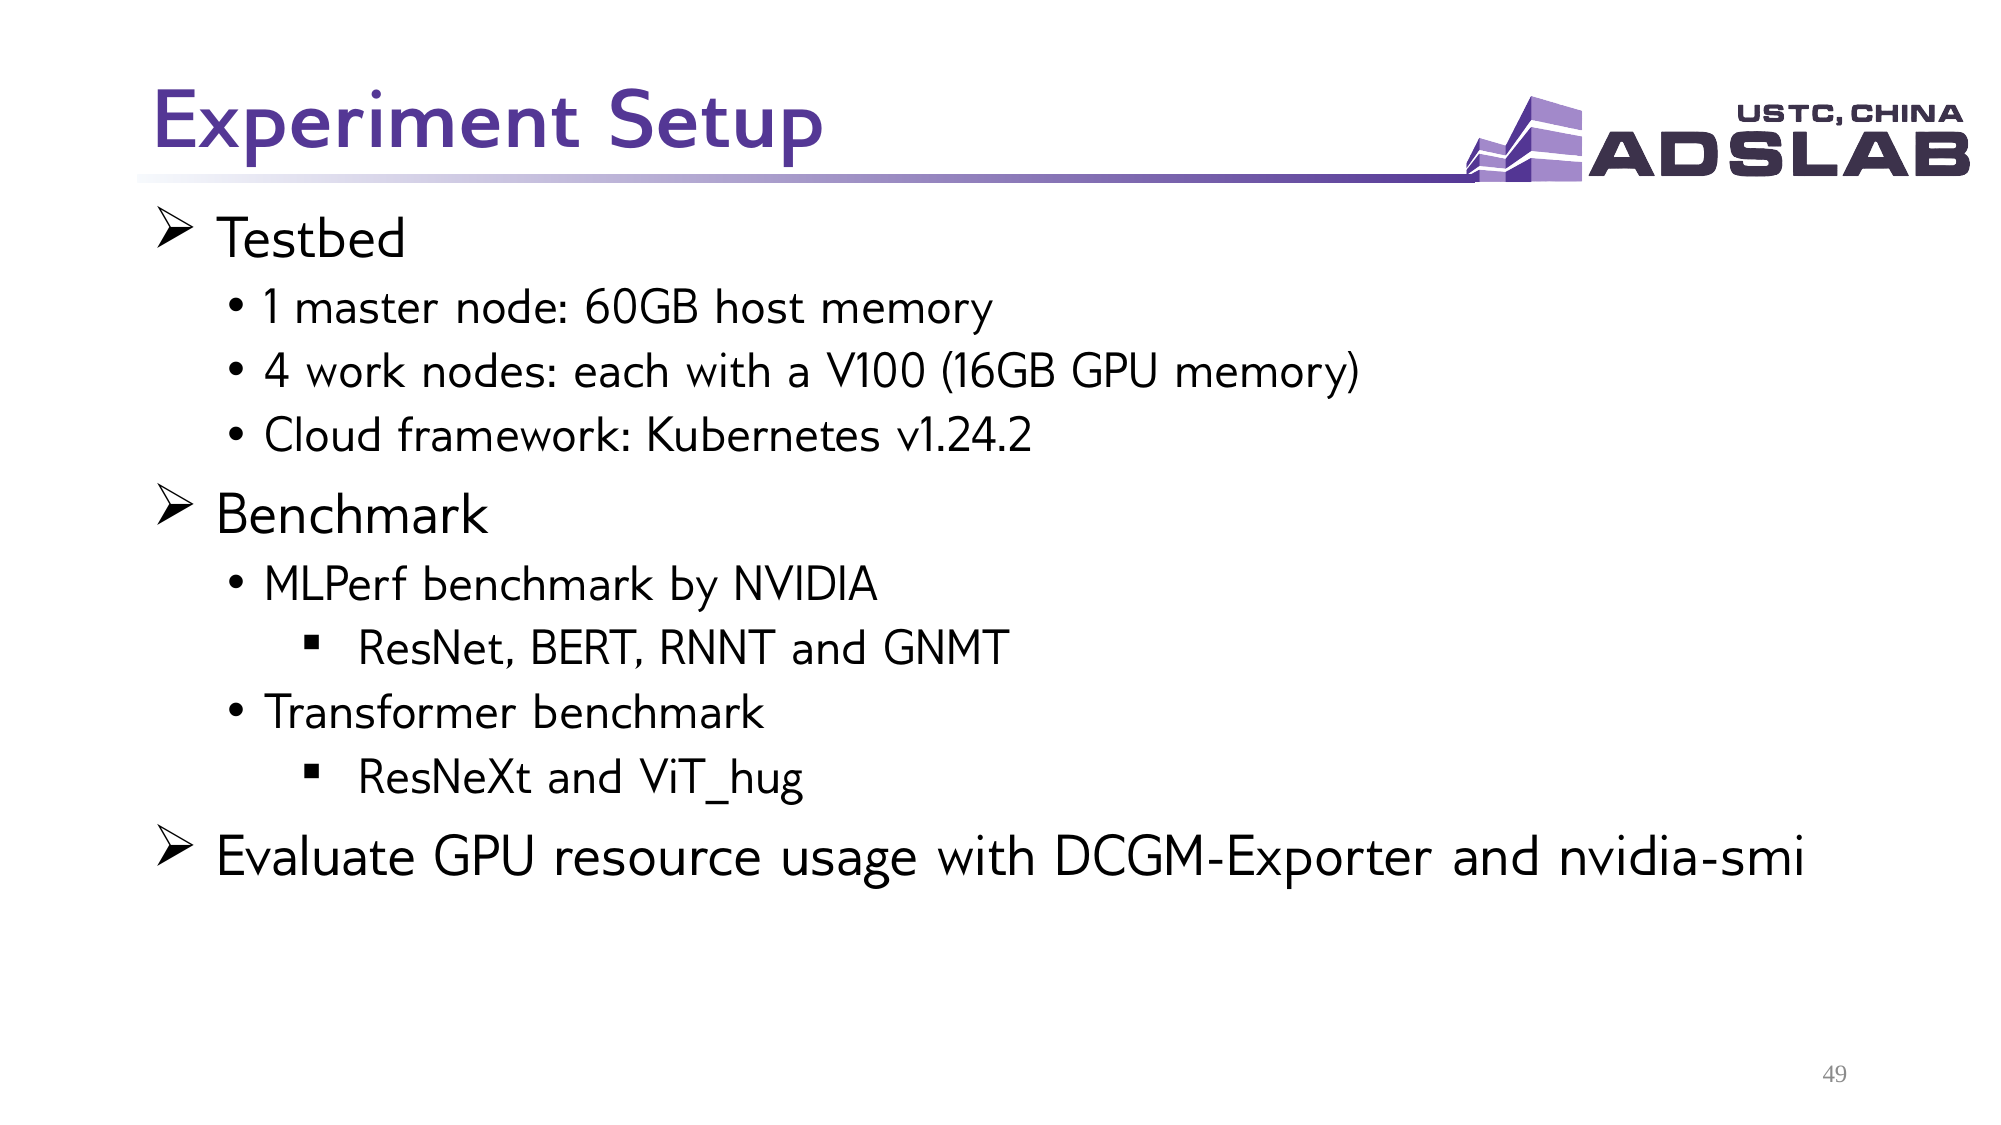

# Experiment Setup
 Testbed
1 master node: 60GB host memory
4 work nodes: each with a V100 (16GB GPU memory)
Cloud framework: Kubernetes v1.24.2
 Benchmark
MLPerf benchmark by NVIDIA
ResNet, BERT, RNNT and GNMT
Transformer benchmark
ResNeXt and ViT_hug
 Evaluate GPU resource usage with DCGM-Exporter and nvidia-smi